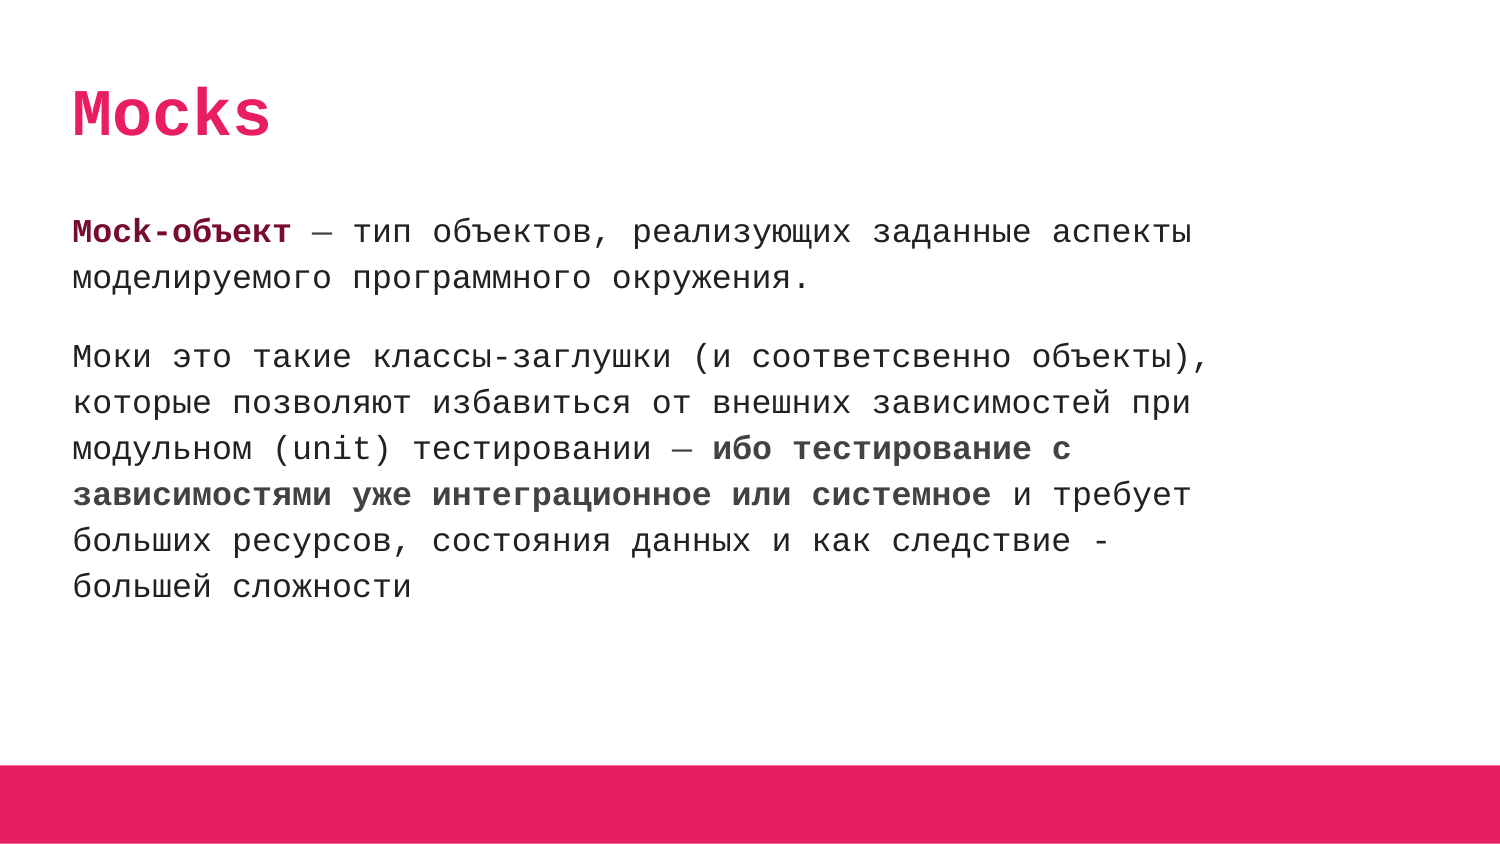

# Mocks
Mock-объект — тип объектов, реализующих заданные аспекты моделируемого программного окружения.
Моки это такие классы-заглушки (и соответсвенно объекты), которые позволяют избавиться от внешних зависимостей при модульном (unit) тестировании — ибо тестирование с зависимостями уже интеграционное или системное и требует больших ресурсов, состояния данных и как следствие - большей сложности